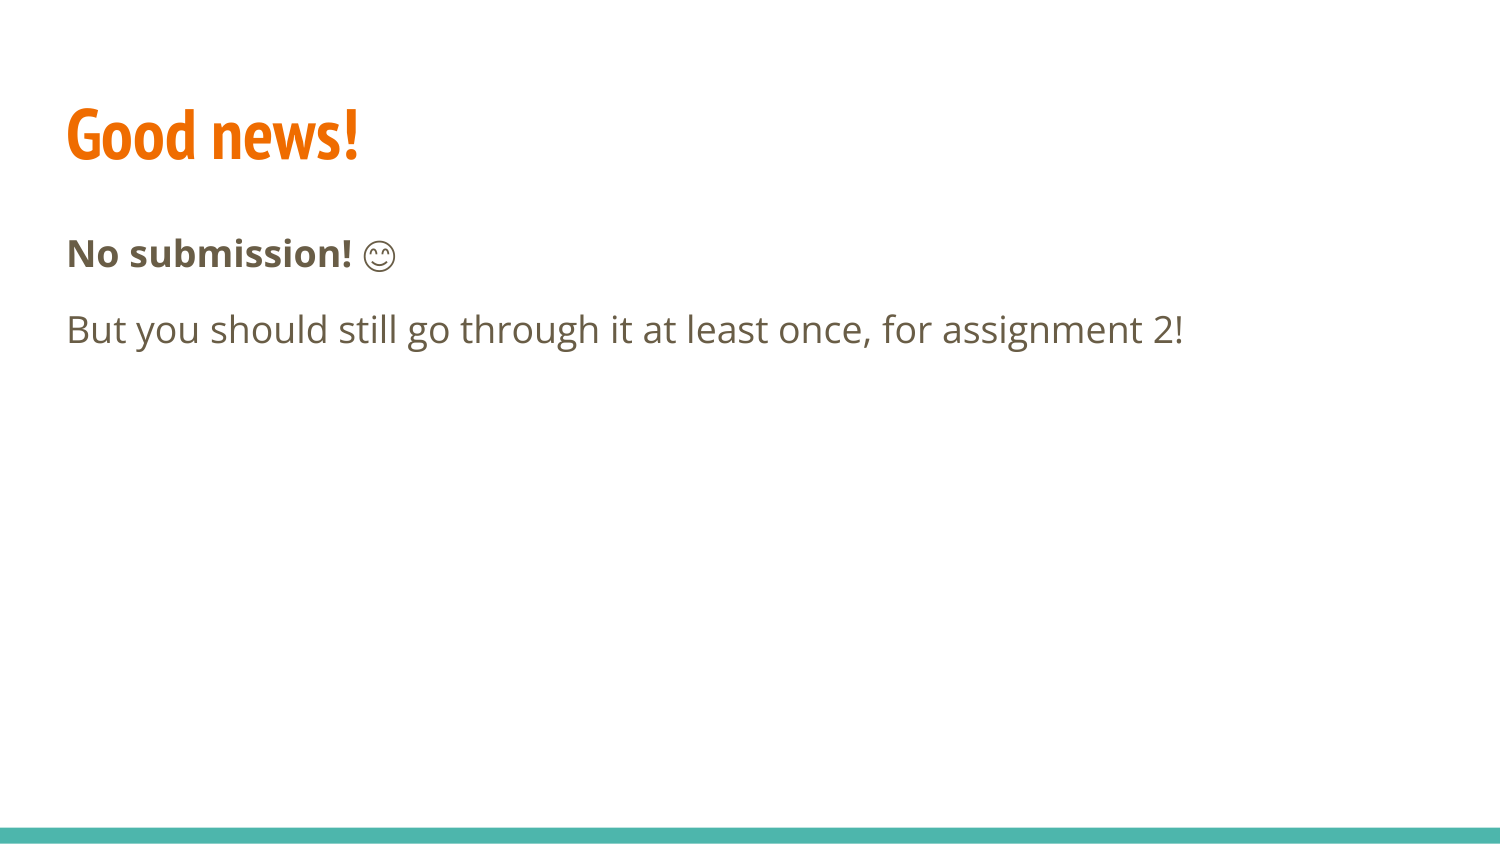

# Good news!
No submission! 😊
But you should still go through it at least once, for assignment 2!